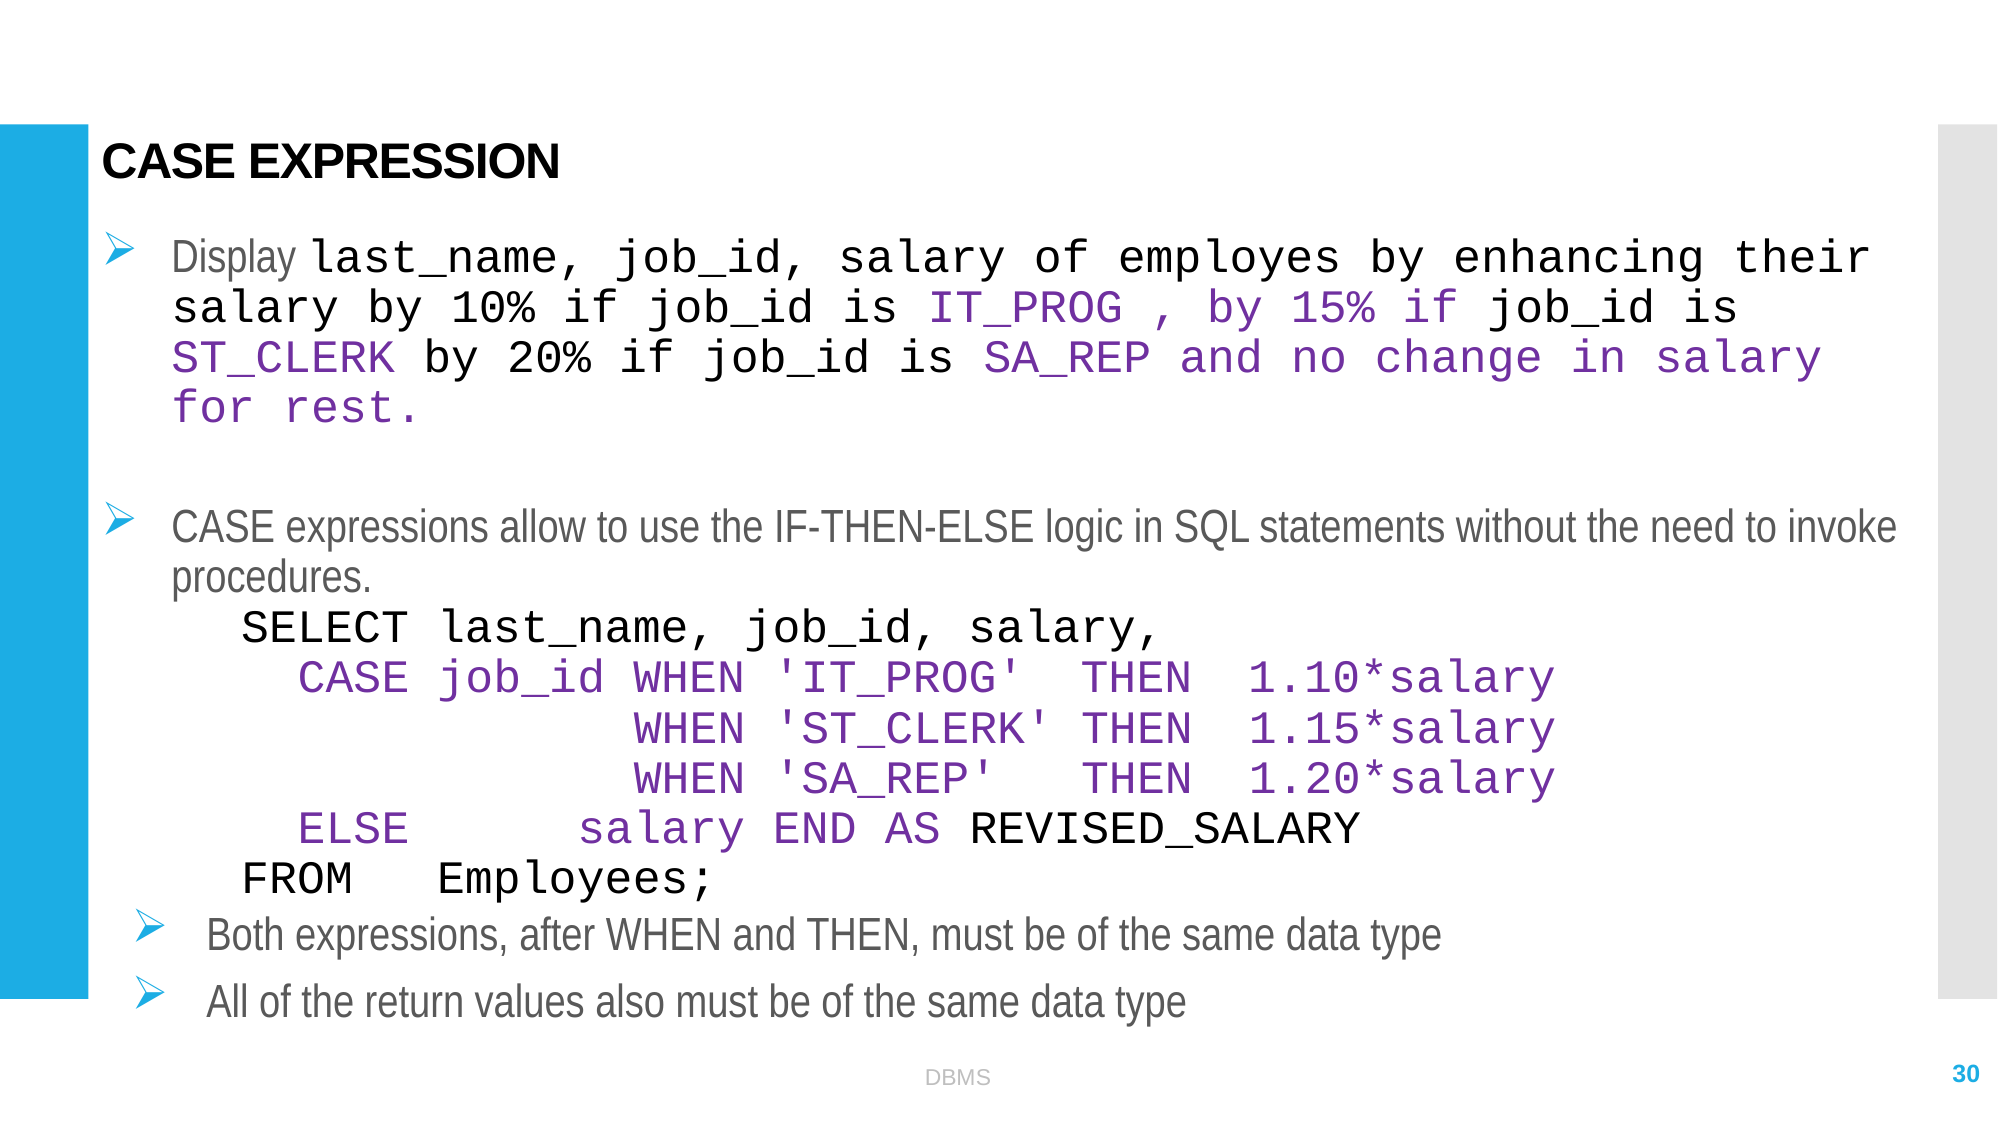

# CASE EXPRESSION
Display last_name, job_id, salary of employes by enhancing their salary by 10% if job_id is IT_PROG , by 15% if job_id is ST_CLERK by 20% if job_id is SA_REP and no change in salary for rest.

CASE expressions allow to use the IF-THEN-ELSE logic in SQL statements without the need to invoke procedures.
	SELECT last_name, job_id, salary,
       CASE job_id WHEN 'IT_PROG'  THEN  1.10*salary
                   WHEN 'ST_CLERK' THEN  1.15*salary
                   WHEN 'SA_REP'   THEN  1.20*salary
       ELSE      salary END AS REVISED_SALARY
	FROM   Employees;
Both expressions, after WHEN and THEN, must be of the same data type
All of the return values also must be of the same data type

30
DBMS